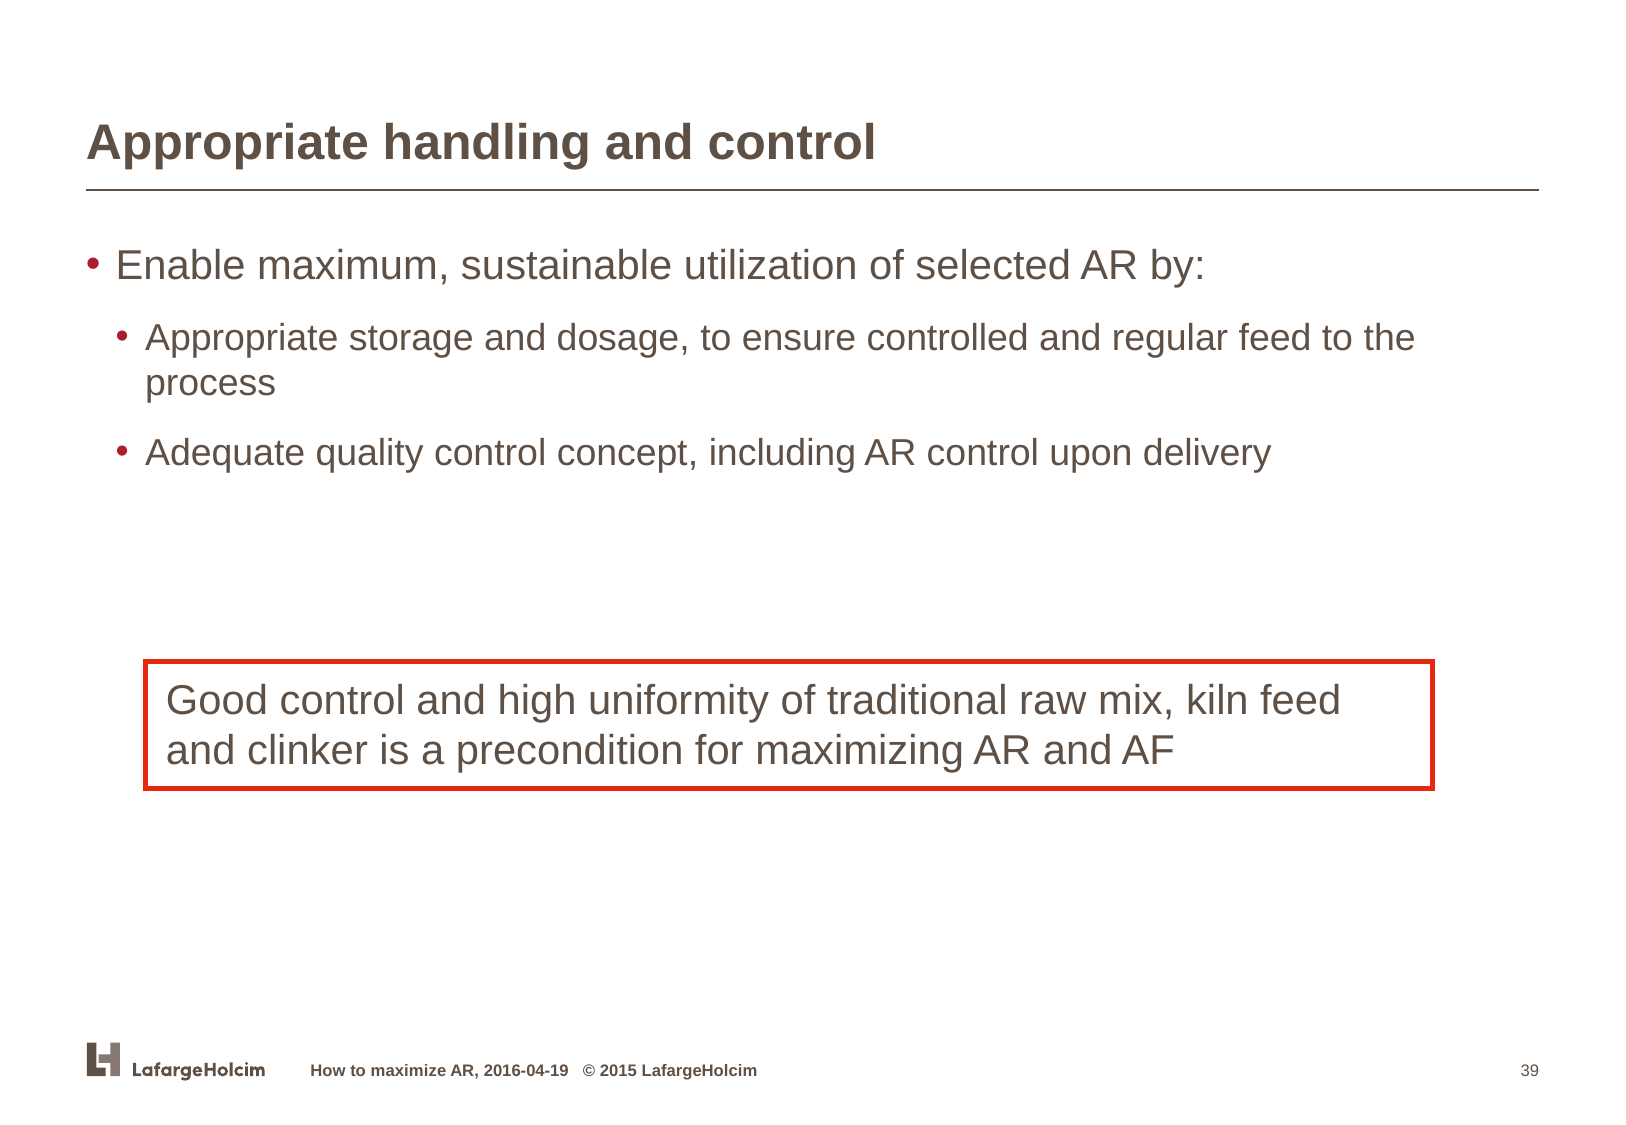

# Appropriate handling and control
Enable maximum, sustainable utilization of selected AR by:
Appropriate storage and dosage, to ensure controlled and regular feed to the process
Adequate quality control concept, including AR control upon delivery

Good control and high uniformity of traditional raw mix, kiln feed and clinker is a precondition for maximizing AR and AF
How to maximize AR, 2016-04-19   © 2015 LafargeHolcim
39